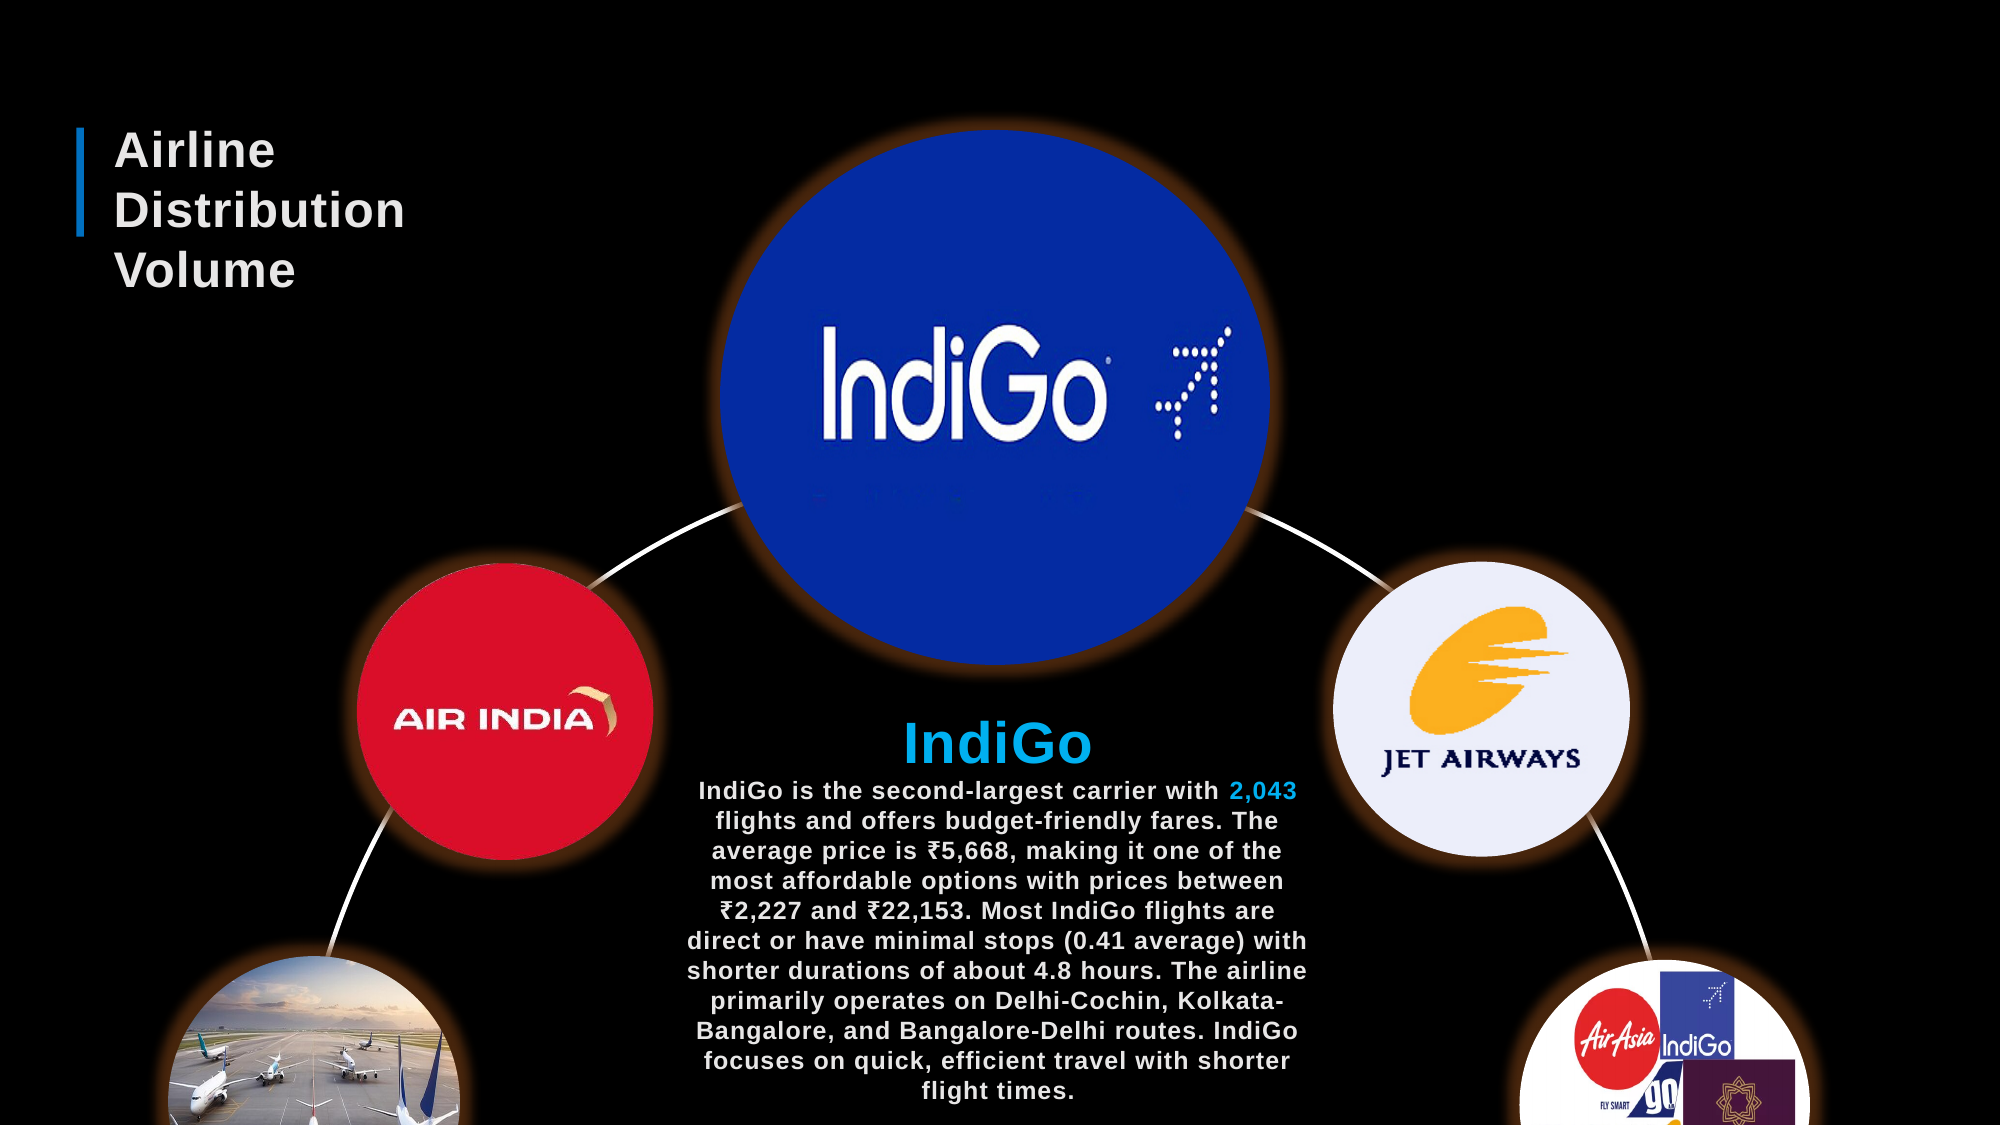

Airline Distribution  Volume

IndiGo
IndiGo is the second-largest carrier with 2,043 flights and offers budget-friendly fares. The average price is ₹5,668, making it one of the most affordable options with prices between ₹2,227 and ₹22,153. Most IndiGo flights are direct or have minimal stops (0.41 average) with shorter durations of about 4.8 hours. The airline primarily operates on Delhi-Cochin, Kolkata-Bangalore, and Bangalore-Delhi routes. IndiGo focuses on quick, efficient travel with shorter flight times.